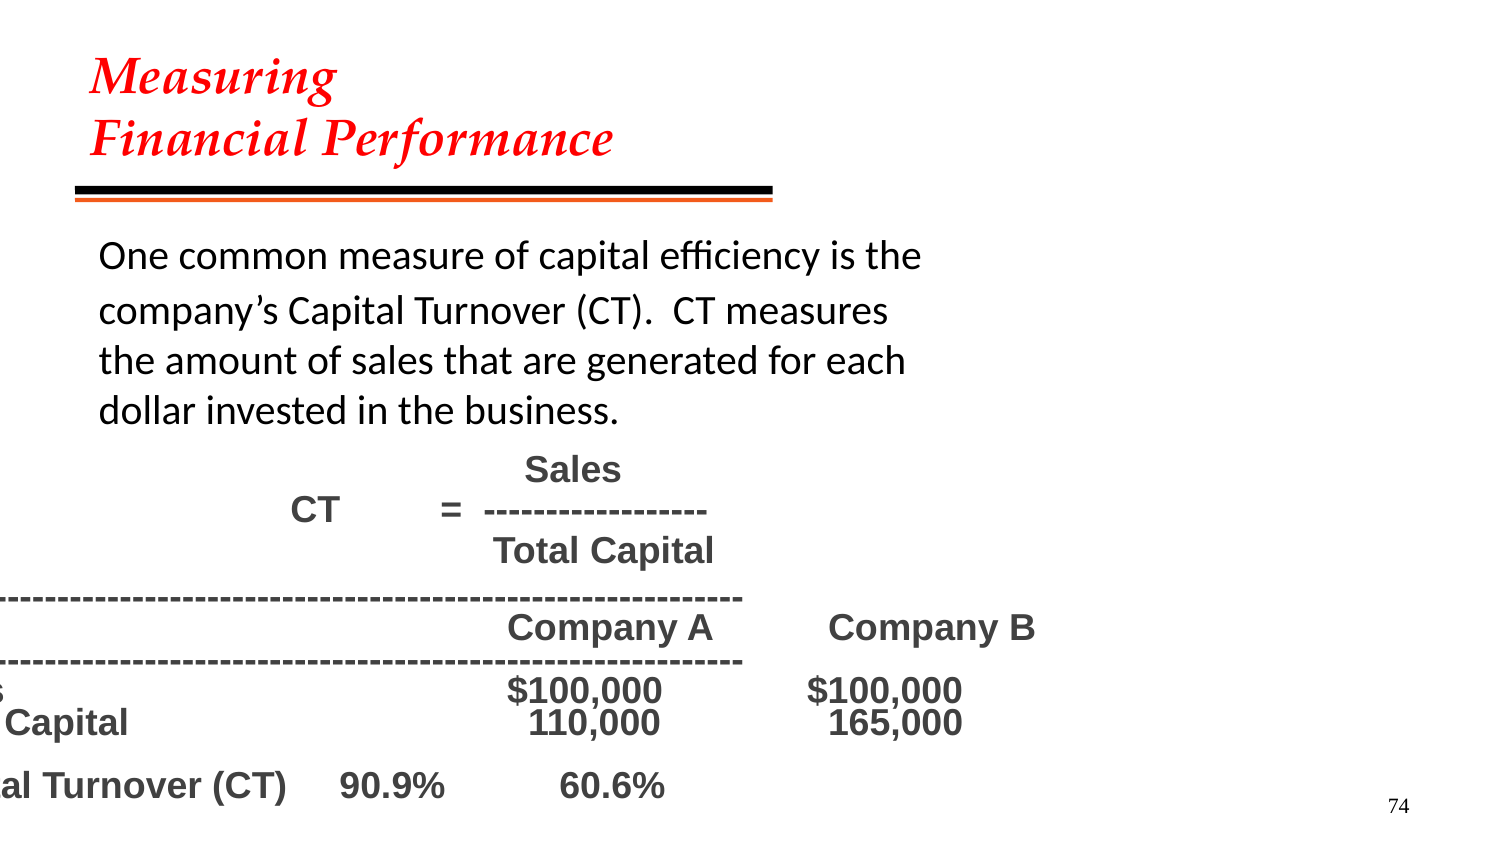

# Measuring Financial Performance

	One common measure of capital efficiency is the company’s Capital Turnover (CT).  CT measures the amount of sales that are generated for each dollar invested in the business.

	        Sales
CT	=  ------------------
	     Total Capital
-------------------------------------------------------------------
				Company A	  Company B
-------------------------------------------------------------------
Sales				$100,000	$100,000
Total Capital			  110,000	  165,000

Capital Turnover (CT)     90.9%	     60.6%
74